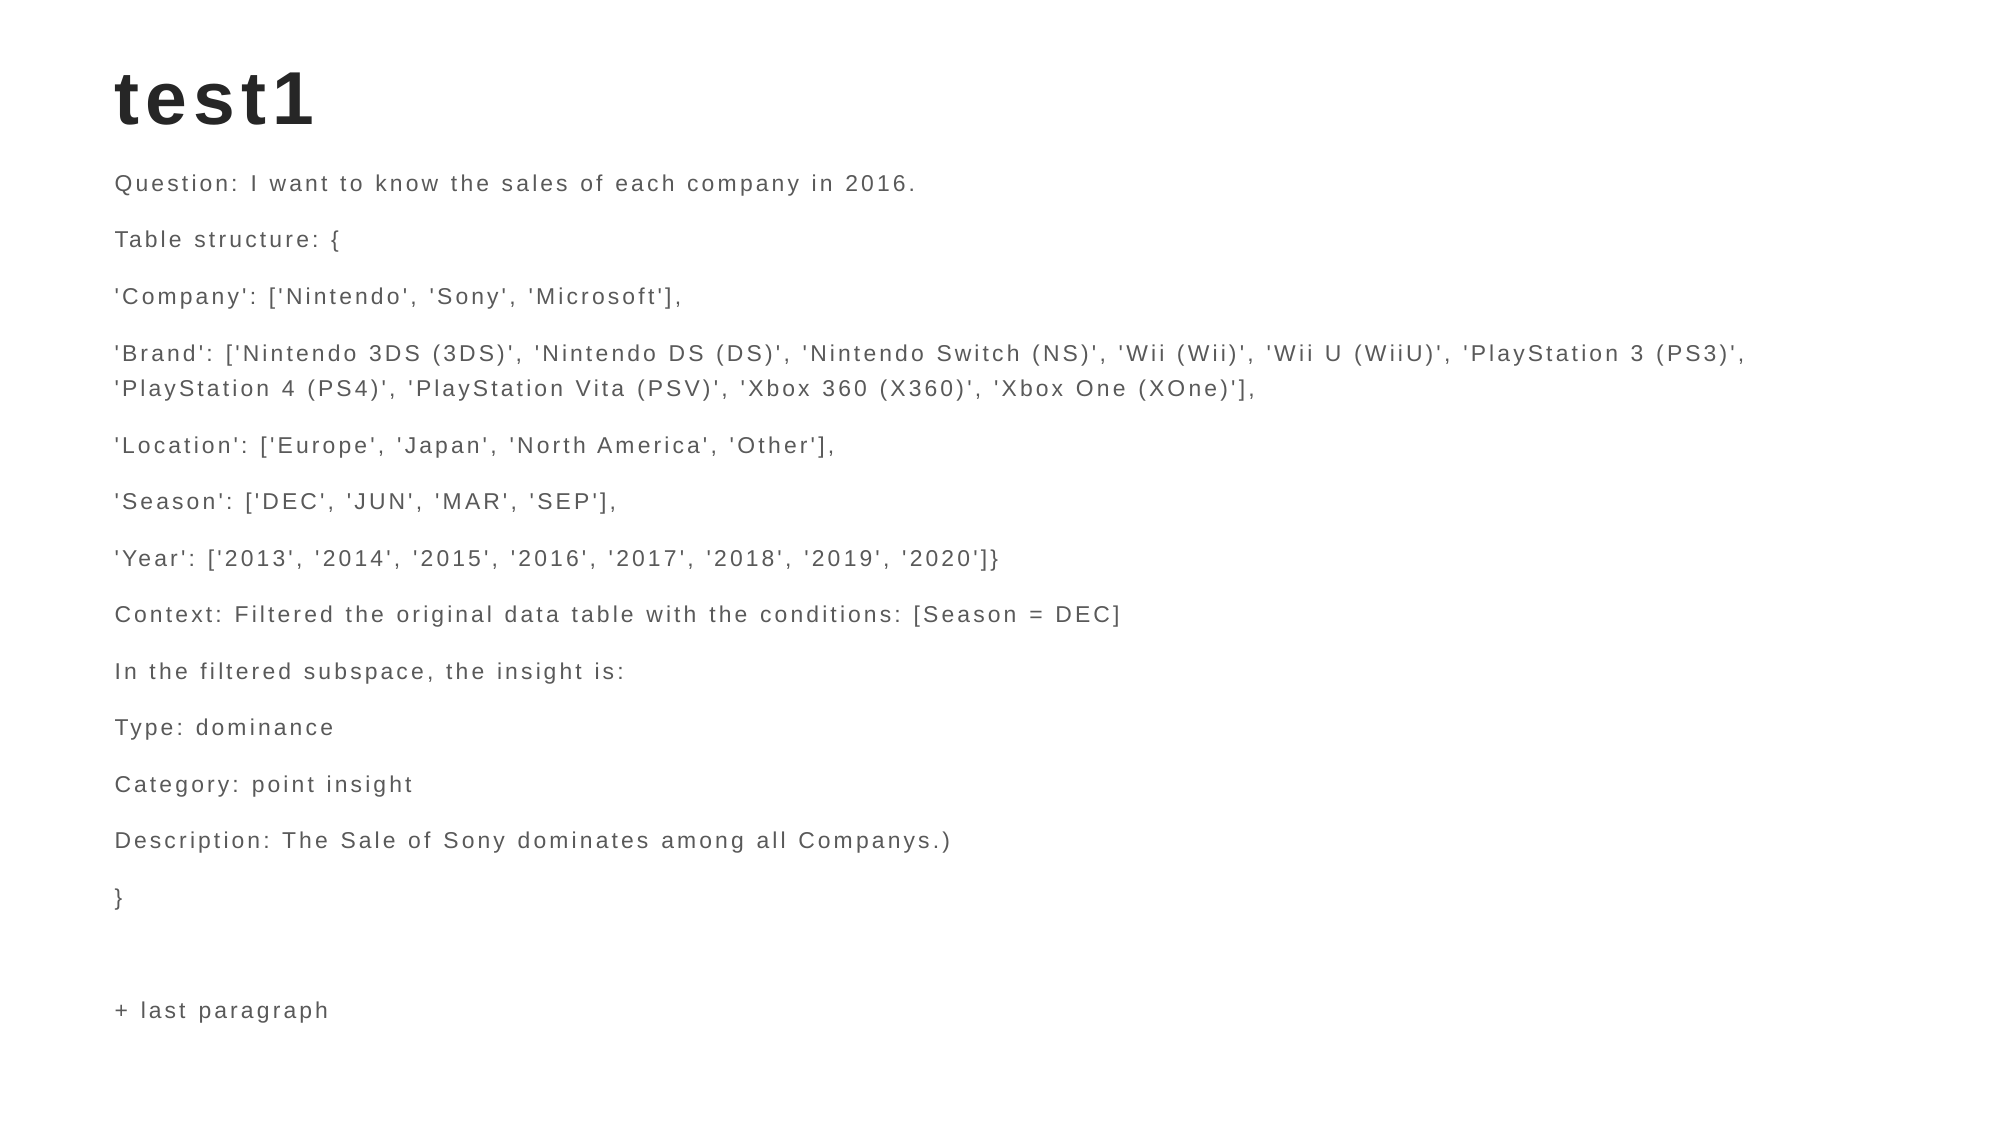

# test1
Question: I want to know the sales of each company in 2016.
Table structure: {
'Company': ['Nintendo', 'Sony', 'Microsoft'],
'Brand': ['Nintendo 3DS (3DS)', 'Nintendo DS (DS)', 'Nintendo Switch (NS)', 'Wii (Wii)', 'Wii U (WiiU)', 'PlayStation 3 (PS3)', 'PlayStation 4 (PS4)', 'PlayStation Vita (PSV)', 'Xbox 360 (X360)', 'Xbox One (XOne)'],
'Location': ['Europe', 'Japan', 'North America', 'Other'],
'Season': ['DEC', 'JUN', 'MAR', 'SEP'],
'Year': ['2013', '2014', '2015', '2016', '2017', '2018', '2019', '2020']}
Context: Filtered the original data table with the conditions: [Season = DEC]
In the filtered subspace, the insight is:
Type: dominance
Category: point insight
Description: The Sale of Sony dominates among all Companys.)
}

+ last paragraph